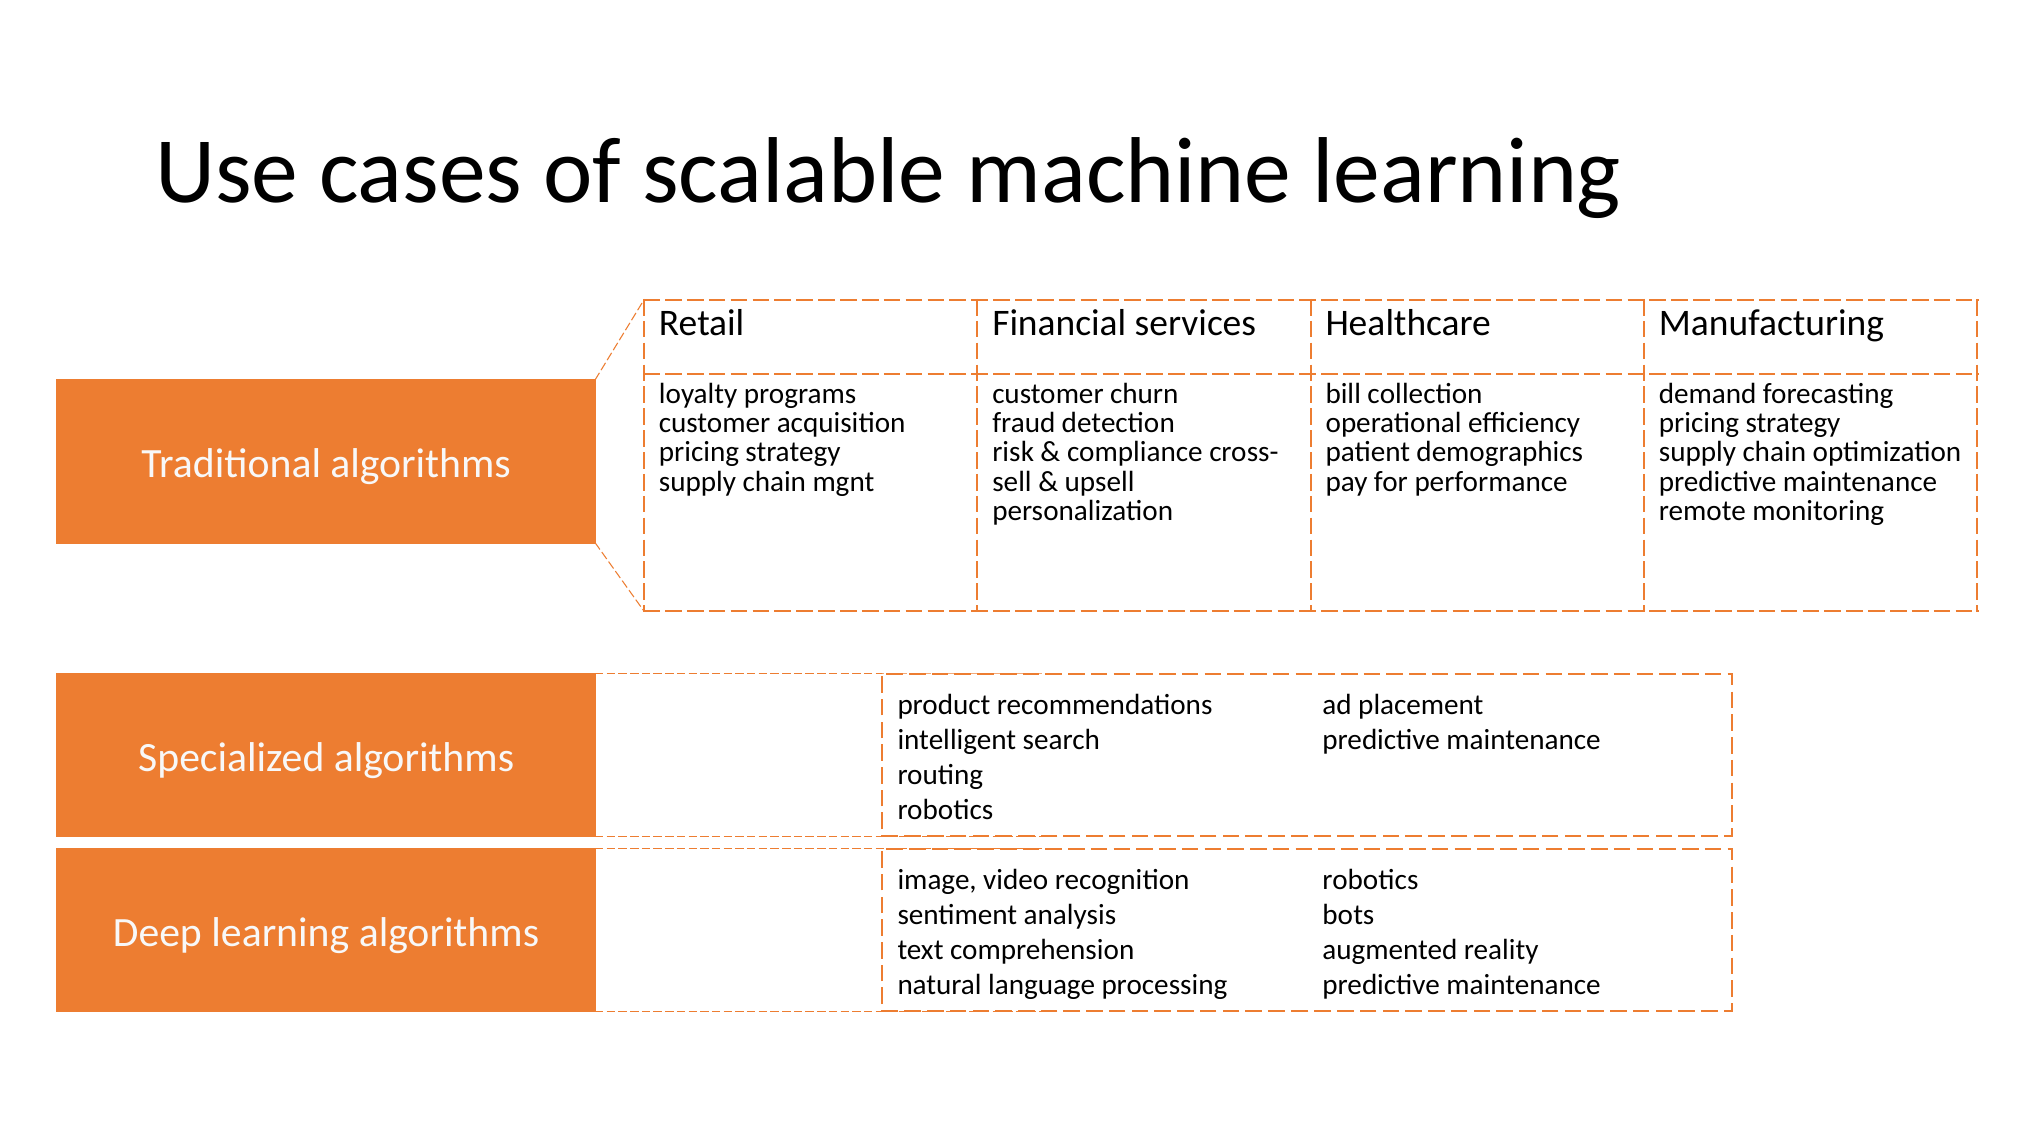

# Use cases of scalable machine learning
| Retail | Financial services | Healthcare | Manufacturing |
| --- | --- | --- | --- |
| loyalty programs customer acquisition pricing strategy supply chain mgnt | customer churn fraud detection risk & compliance cross-sell & upsell personalization | bill collection operational efficiency patient demographics pay for performance | demand forecasting pricing strategy supply chain optimization predictive maintenance remote monitoring |
Traditional algorithms
Specialized algorithms
product recommendations
intelligent search
routing
robotics
ad placement
predictive maintenance
Deep learning algorithms
image, video recognition
sentiment analysis
text comprehension
natural language processing
robotics
bots
augmented reality
predictive maintenance